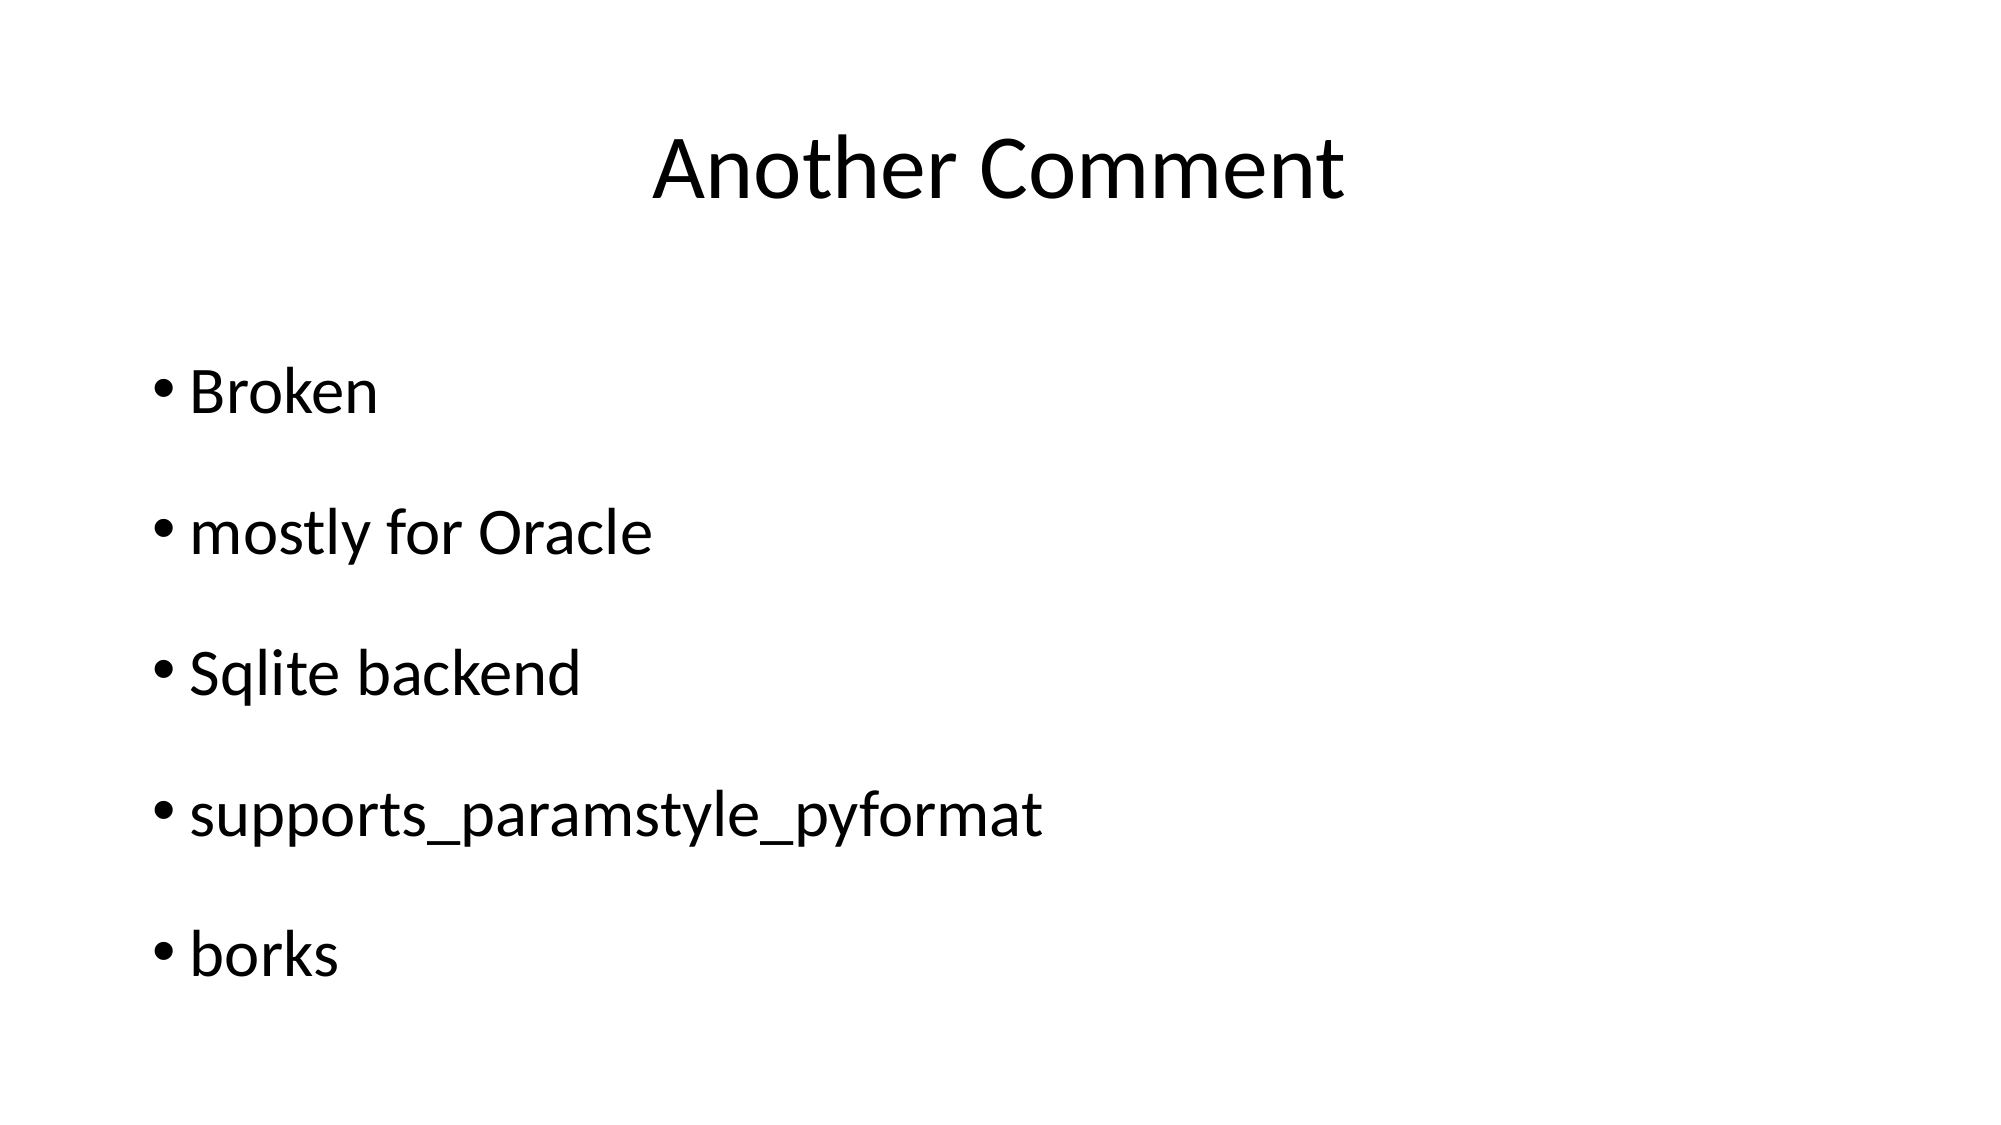

# Another Comment
Broken
mostly for Oracle
Sqlite backend
supports_paramstyle_pyformat
borks